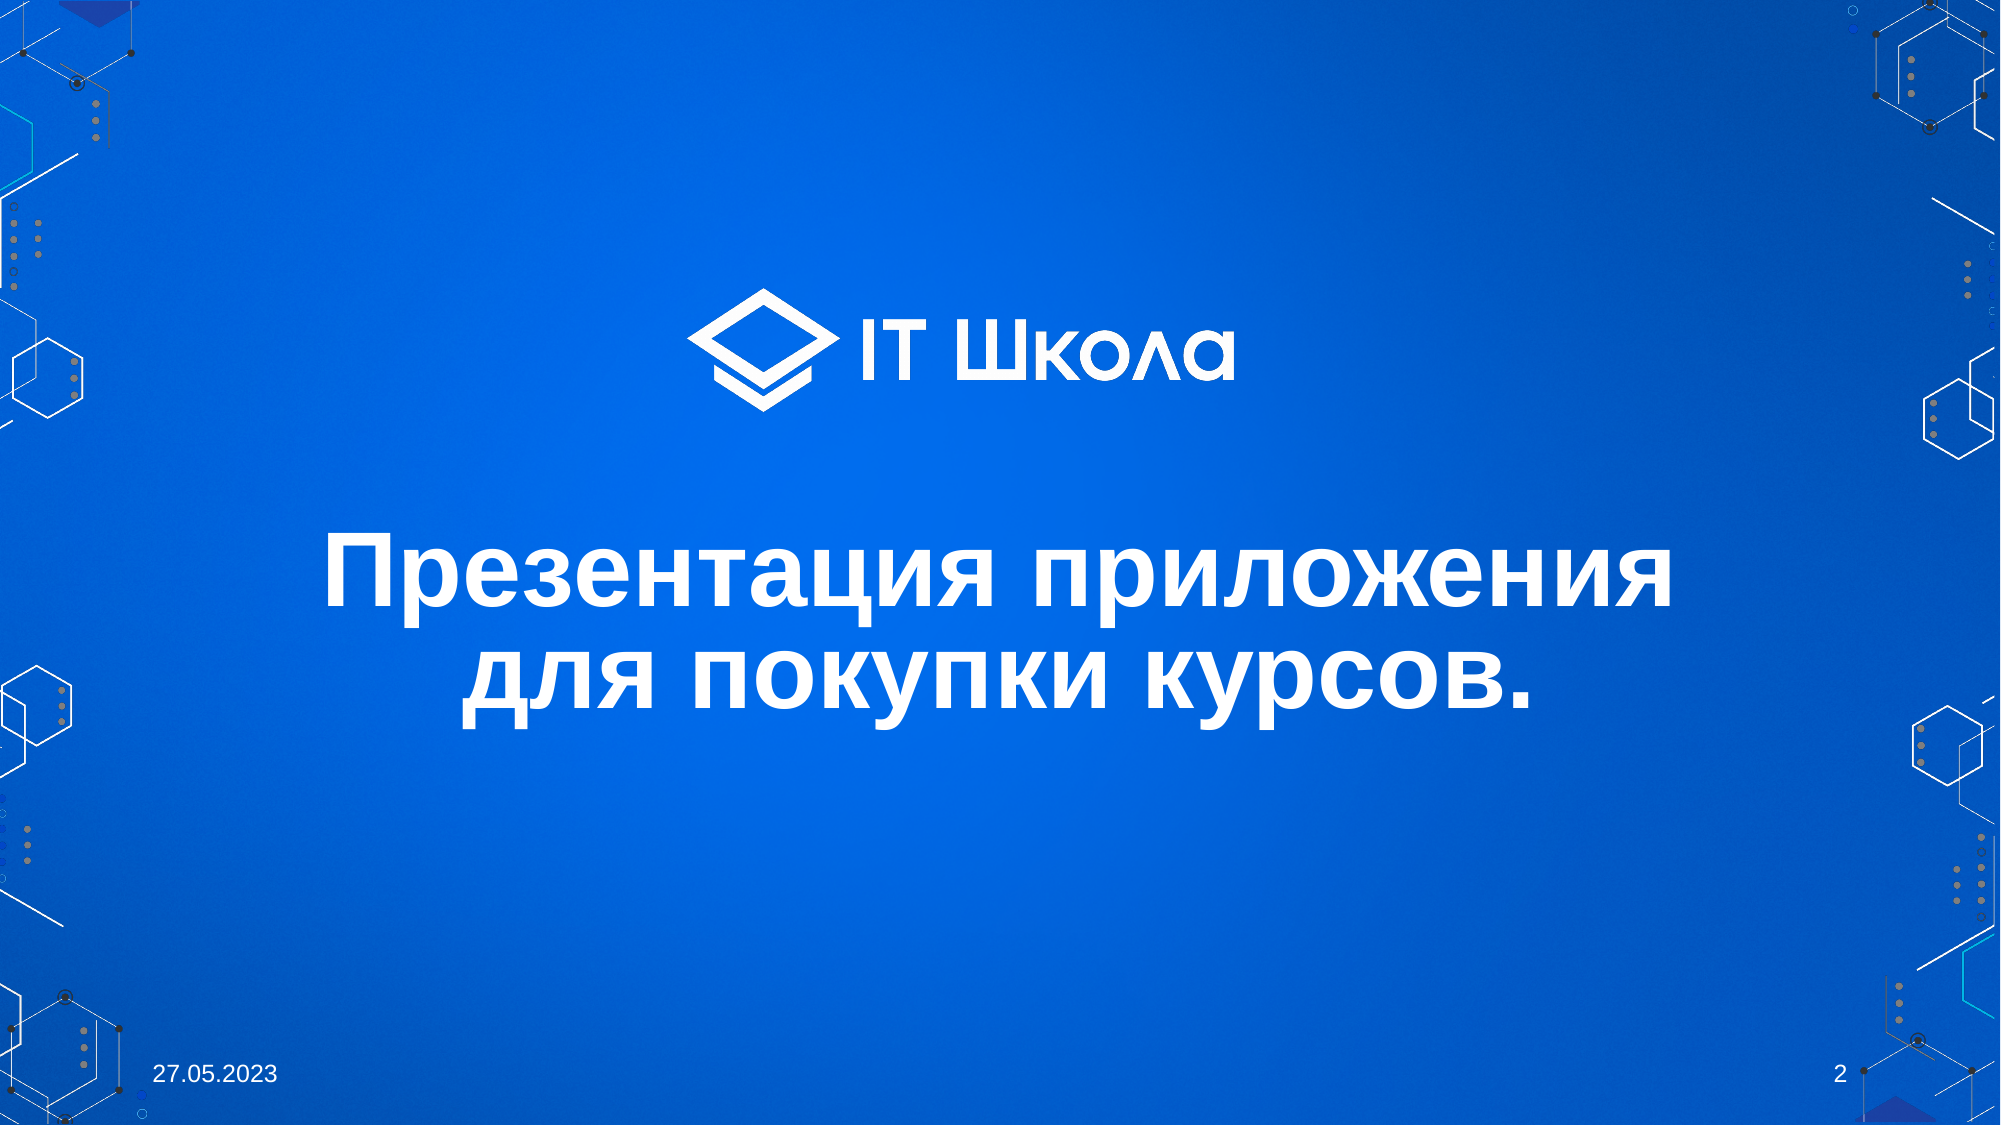

# Презентация приложения для покупки курсов.

27.05.2023
2